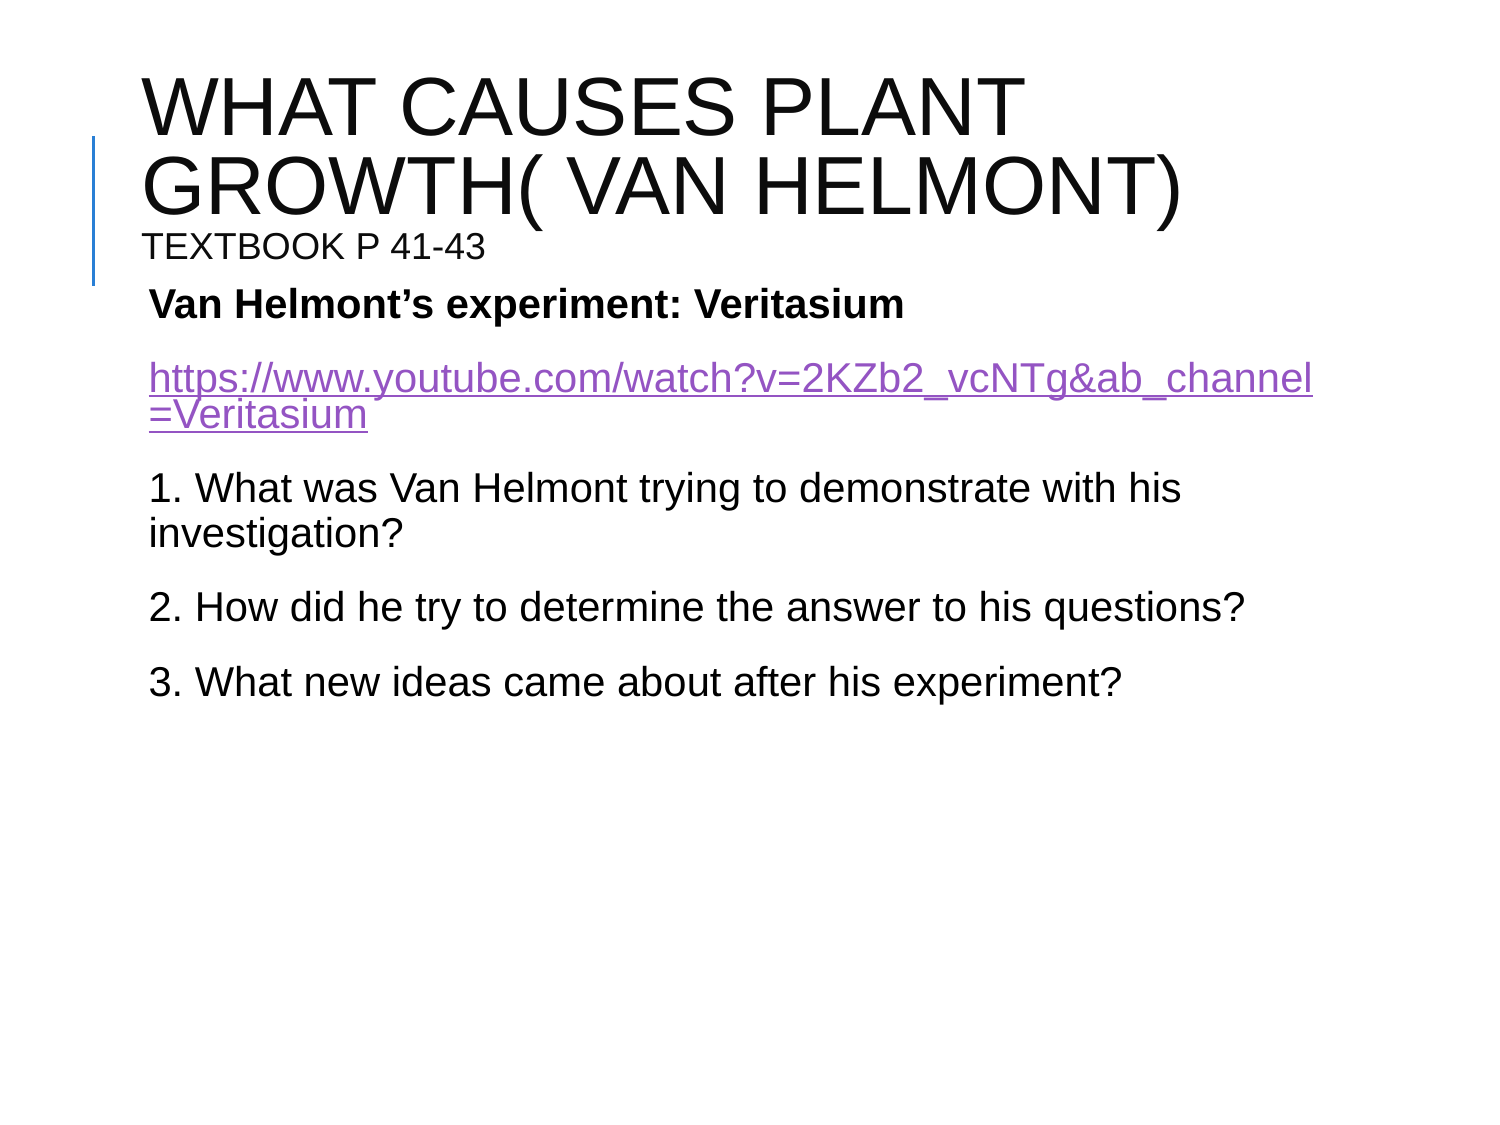

# WHAT CAUSES PLANT GROWTH( VAN HELMONT) TEXTBOOK P 41-43
Van Helmont’s experiment: Veritasium
https://www.youtube.com/watch?v=2KZb2_vcNTg&ab_channel=Veritasium
1. What was Van Helmont trying to demonstrate with his investigation?
2. How did he try to determine the answer to his questions?
3. What new ideas came about after his experiment?